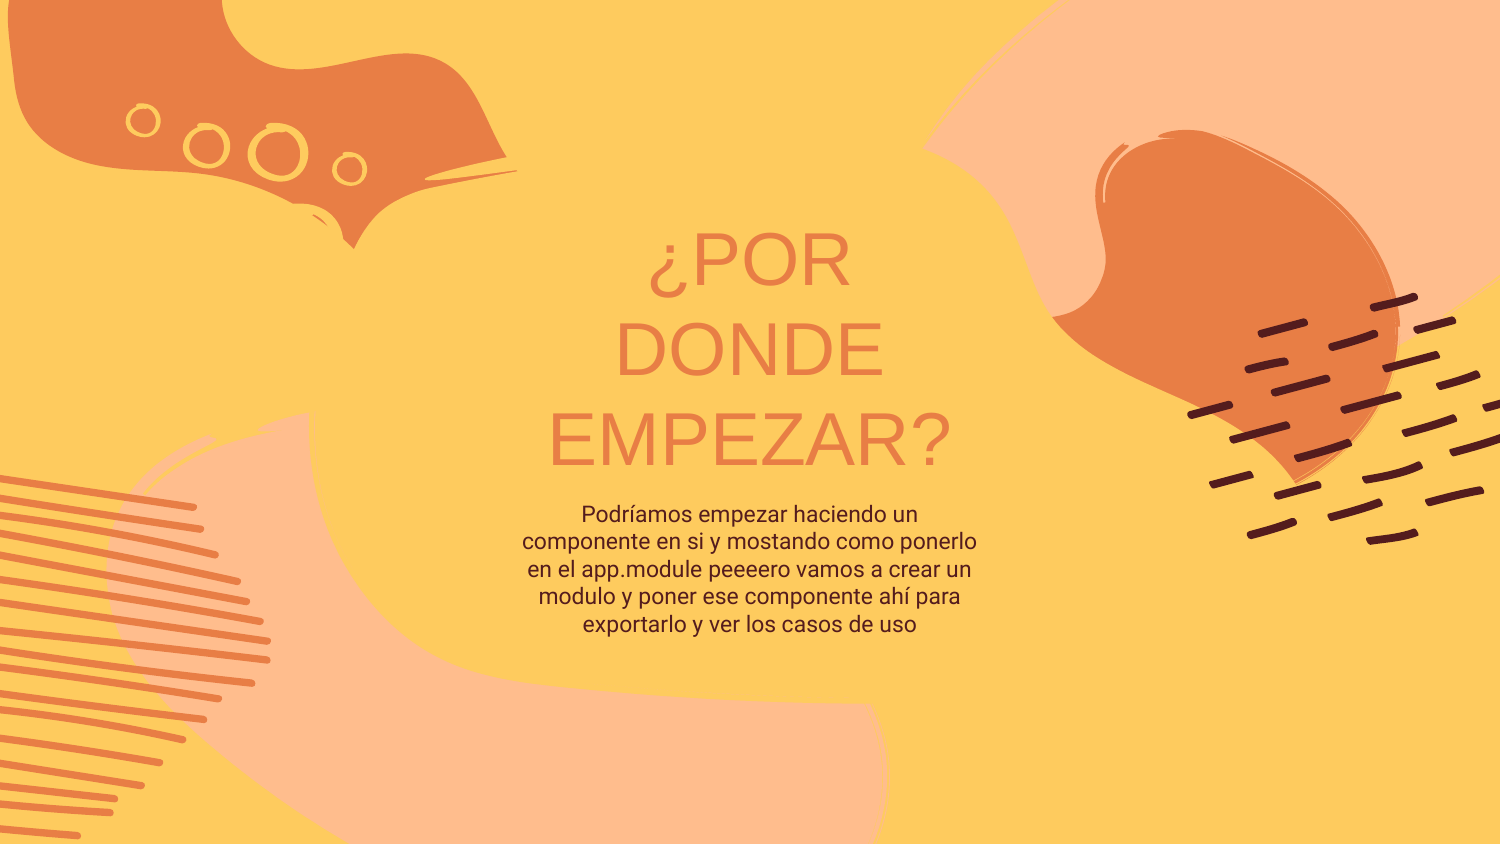

# ¿POR DONDE EMPEZAR?

Podríamos empezar haciendo un componente en si y mostando como ponerlo en el app.module peeeero vamos a crear un modulo y poner ese componente ahí para exportarlo y ver los casos de uso